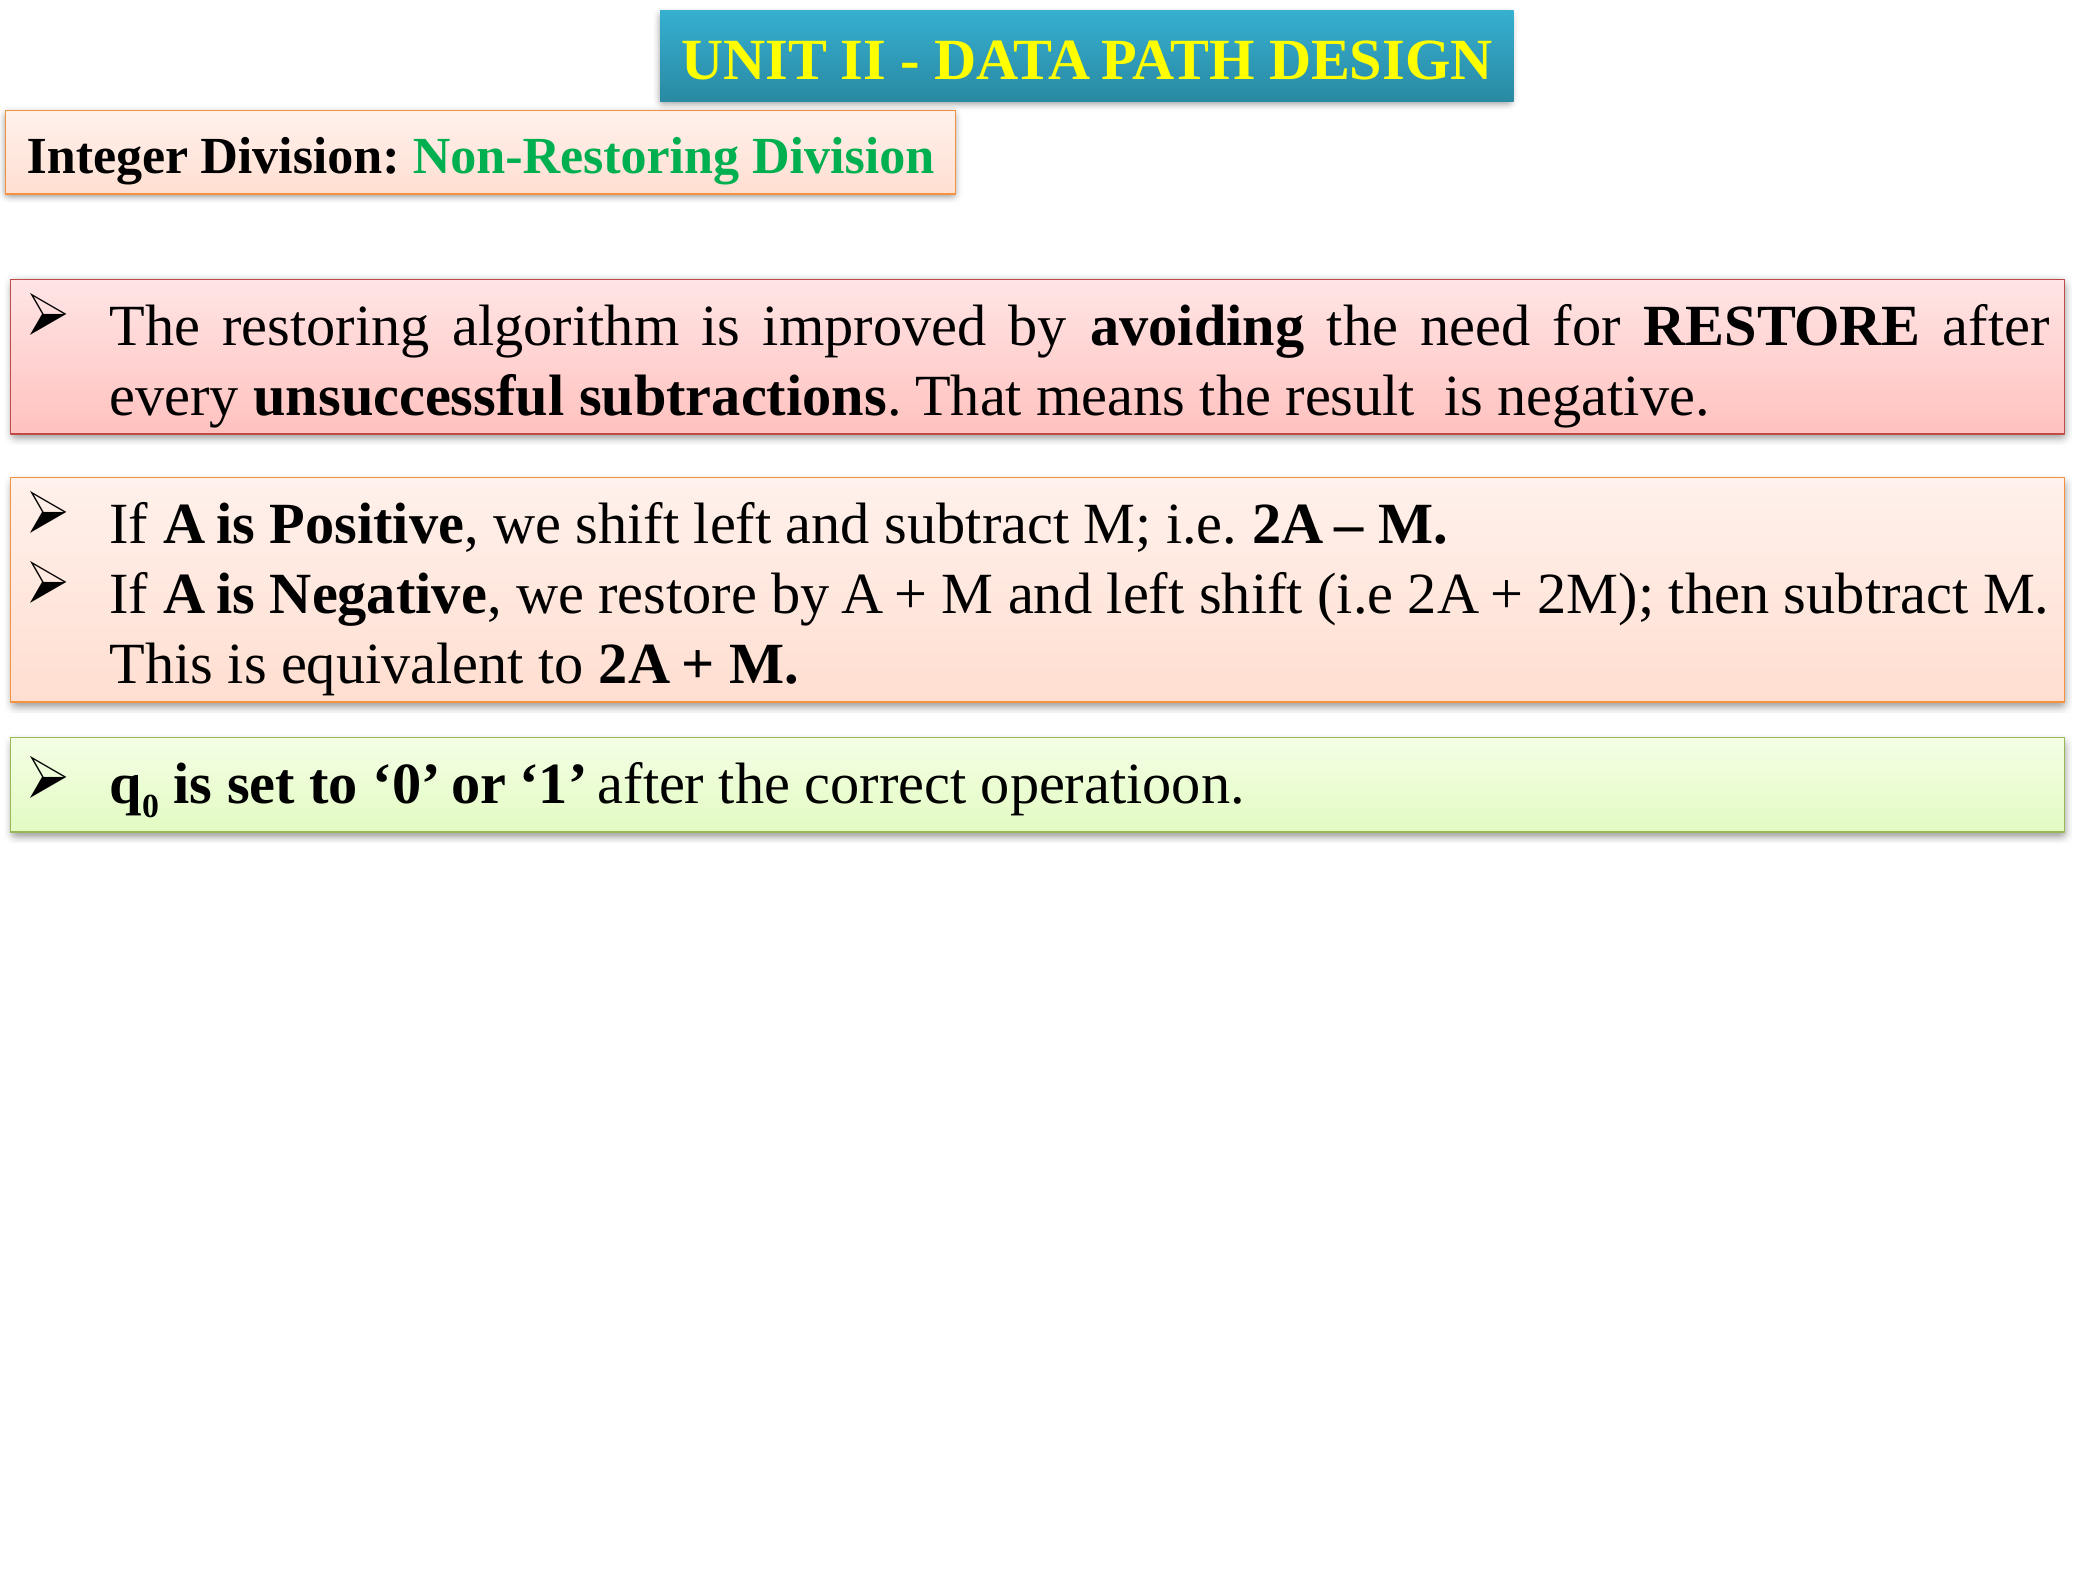

UNIT II - DATA PATH DESIGN
Integer Division: Non-Restoring Division
The restoring algorithm is improved by avoiding the need for RESTORE after every unsuccessful subtractions. That means the result  is negative.
If A is Positive, we shift left and subtract M; i.e. 2A – M.
If A is Negative, we restore by A + M and left shift (i.e 2A + 2M); then subtract M. This is equivalent to 2A + M.
q0 is set to ‘0’ or ‘1’ after the correct operatioon.